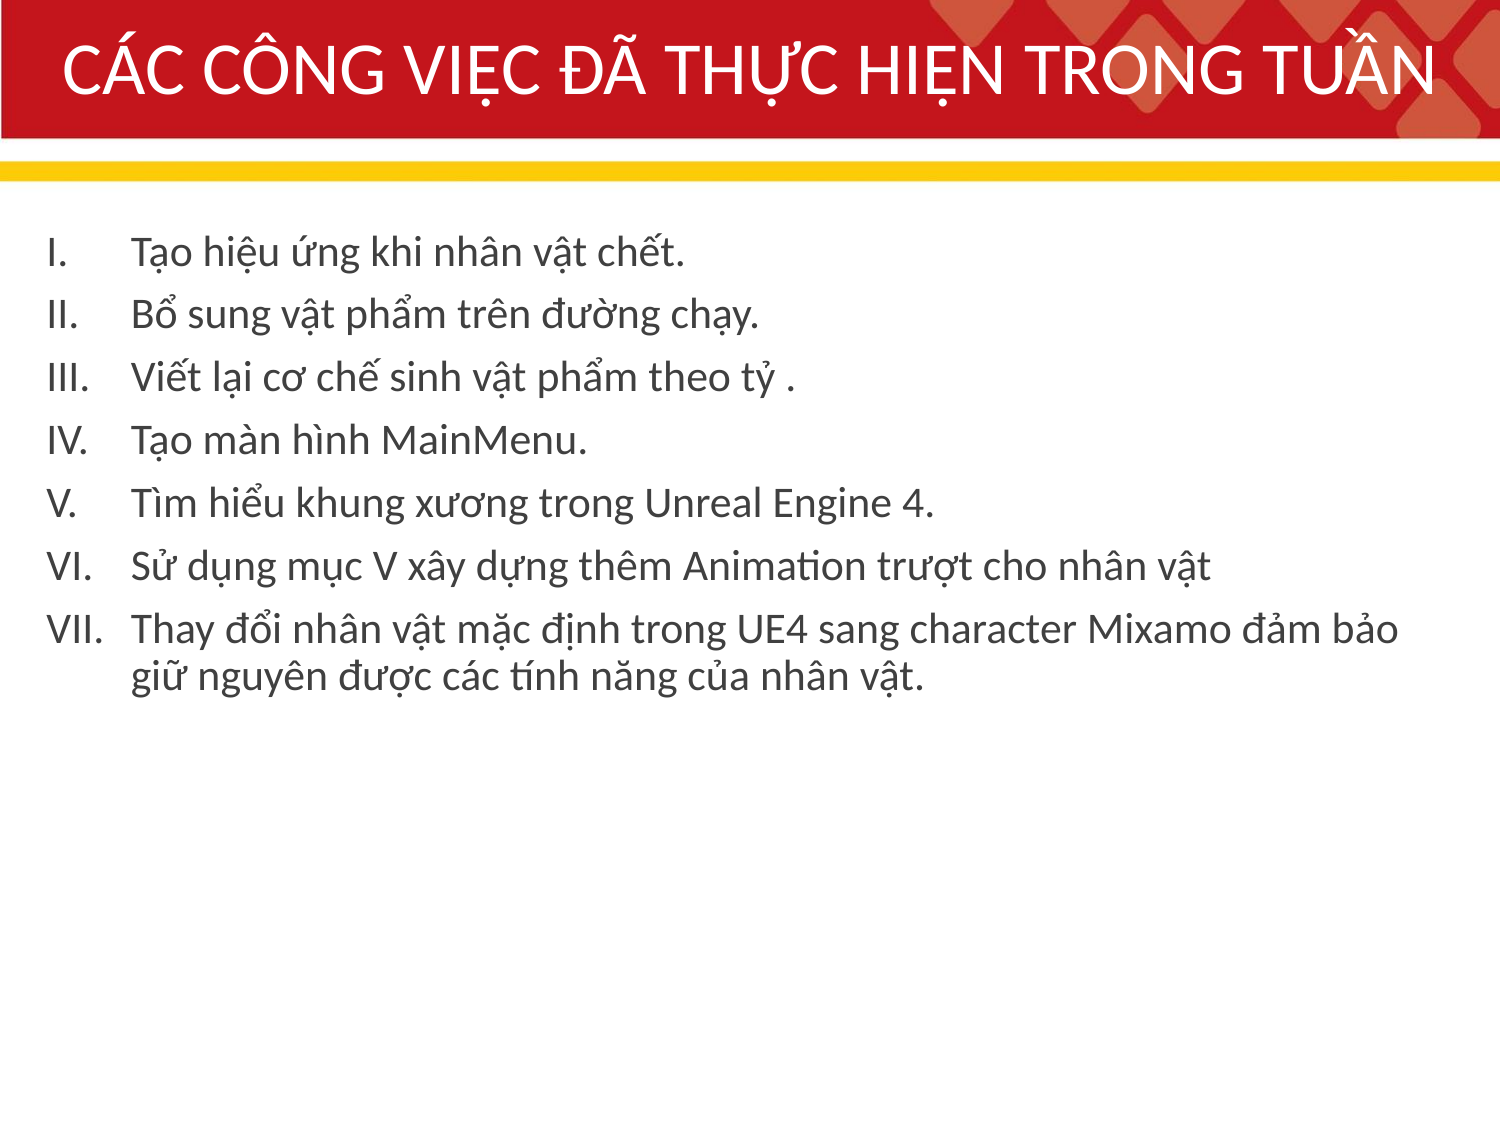

# CÁC CÔNG VIỆC ĐÃ THỰC HIỆN TRONG TUẦN
Tạo hiệu ứng khi nhân vật chết.
Bổ sung vật phẩm trên đường chạy.
Viết lại cơ chế sinh vật phẩm theo tỷ .
Tạo màn hình MainMenu.
Tìm hiểu khung xương trong Unreal Engine 4.
Sử dụng mục V xây dựng thêm Animation trượt cho nhân vật
Thay đổi nhân vật mặc định trong UE4 sang character Mixamo đảm bảo giữ nguyên được các tính năng của nhân vật.